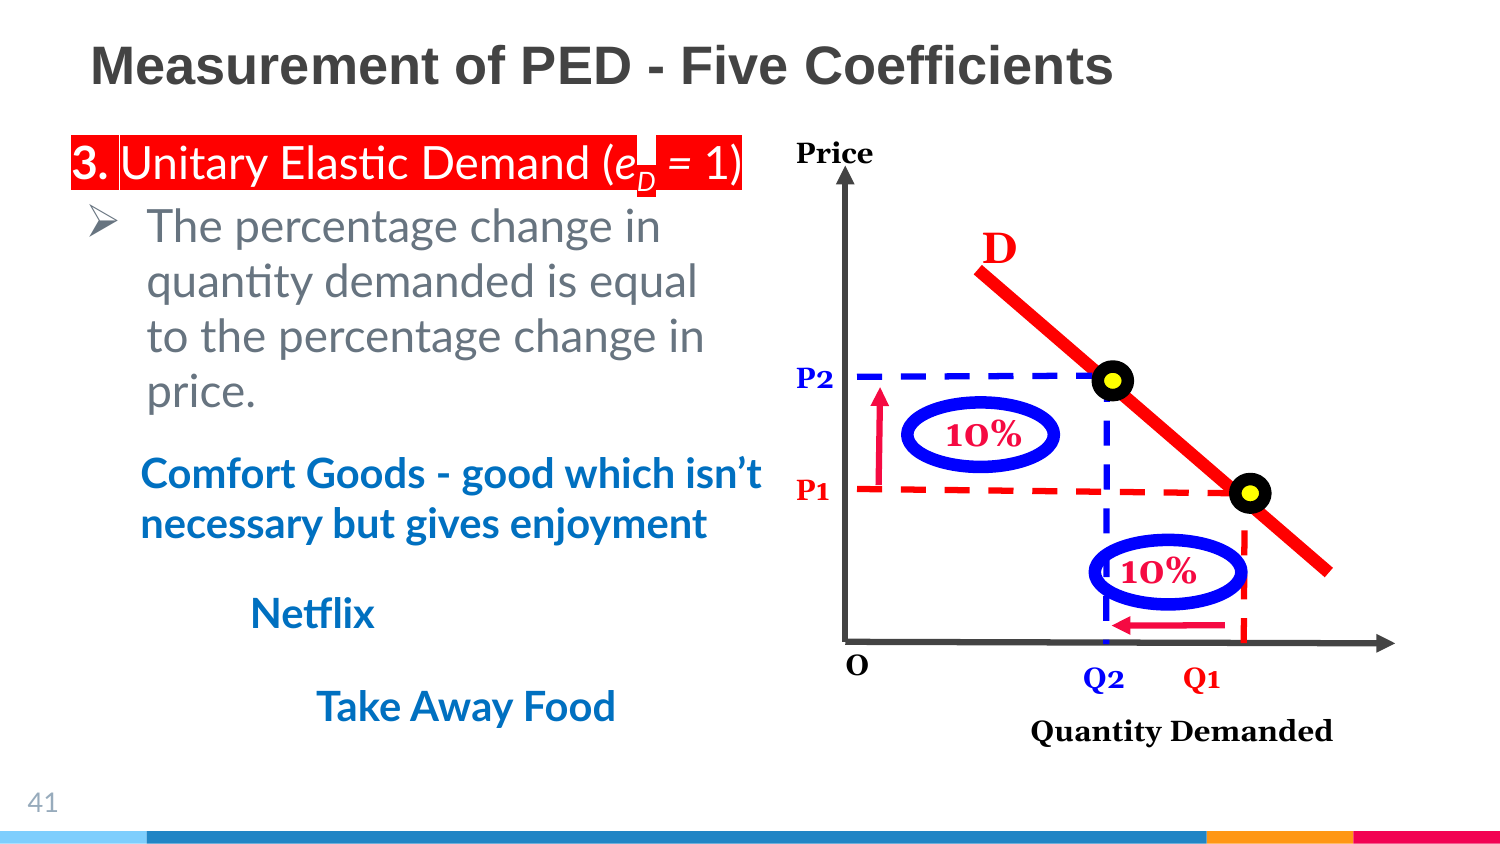

# Measurement of PED - Five Coefficients
3. Unitary Elastic Demand (eD = 1)
The percentage change in quantity demanded is equal to the percentage change in price.

Price
D
P2

10%

Comfort Goods - good which isn’t necessary but gives enjoyment
P1

10%

Netflix
O
Q2
Q1
Take Away Food
Quantity Demanded
41